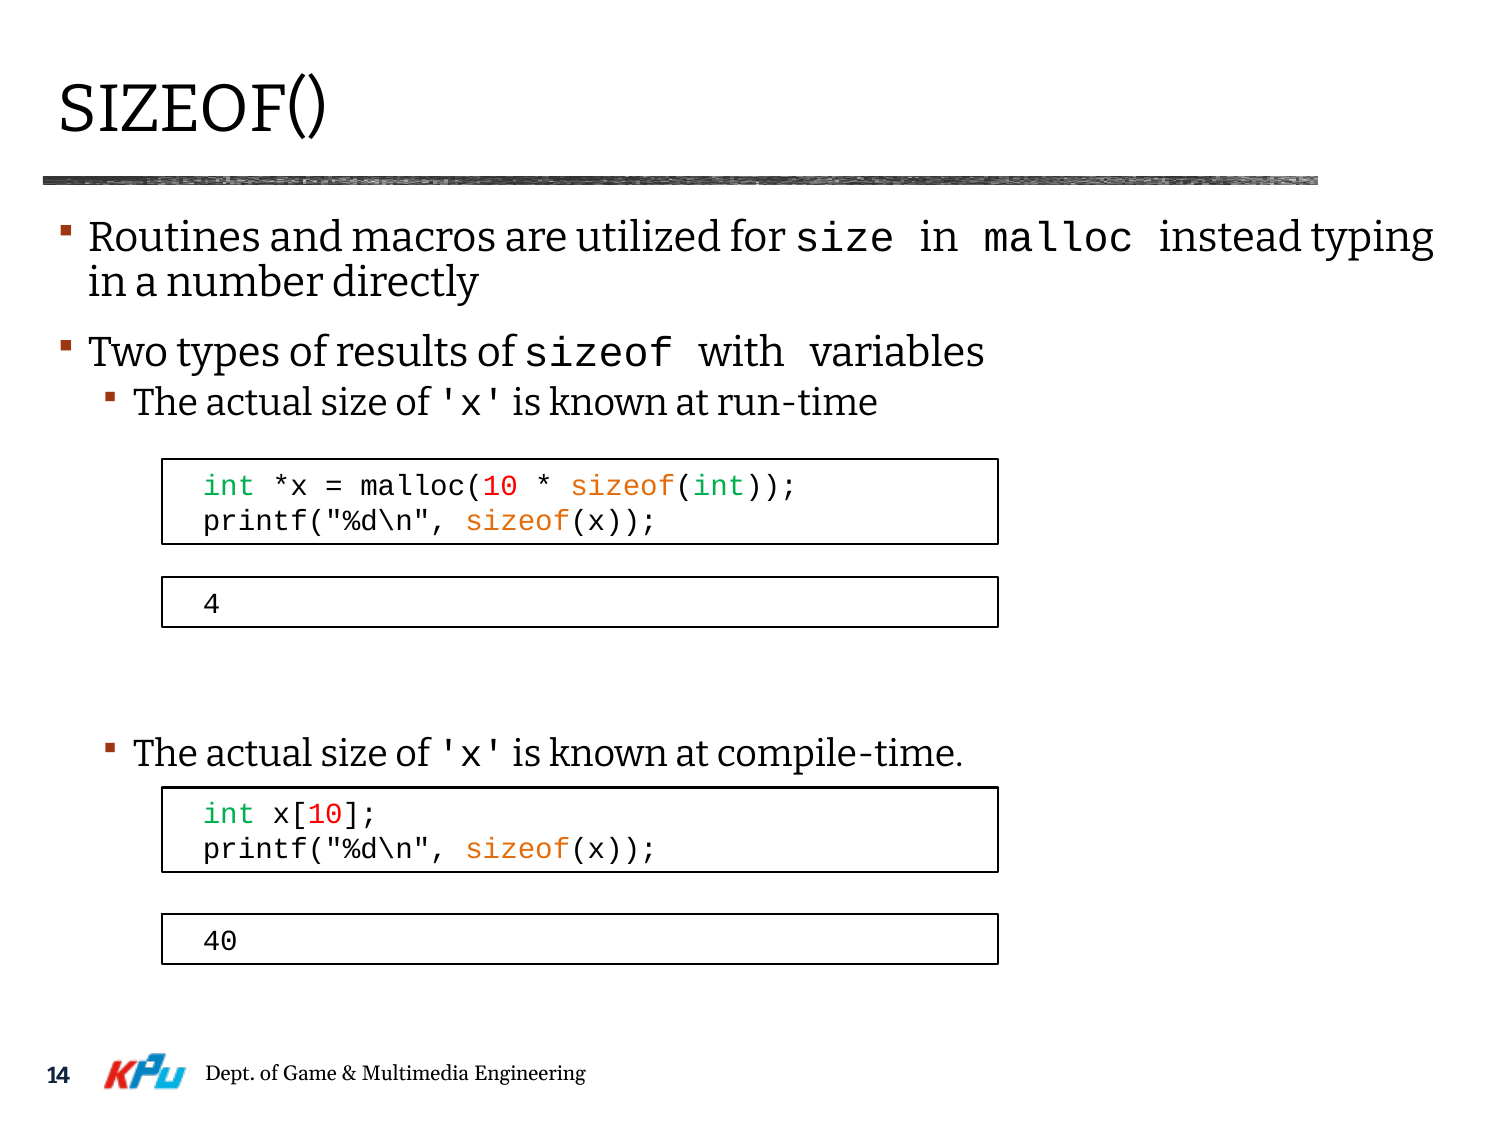

# sizeof()
Routines and macros are utilized for size in malloc instead typing in a number directly
Two types of results of sizeof with variables
The actual size of 'x' is known at run-time

The actual size of 'x' is known at compile-time.

int *x = malloc(10 * sizeof(int));
printf("%d\n", sizeof(x));
4
int x[10];
printf("%d\n", sizeof(x));
40
Dept. of Game & Multimedia Engineering
14